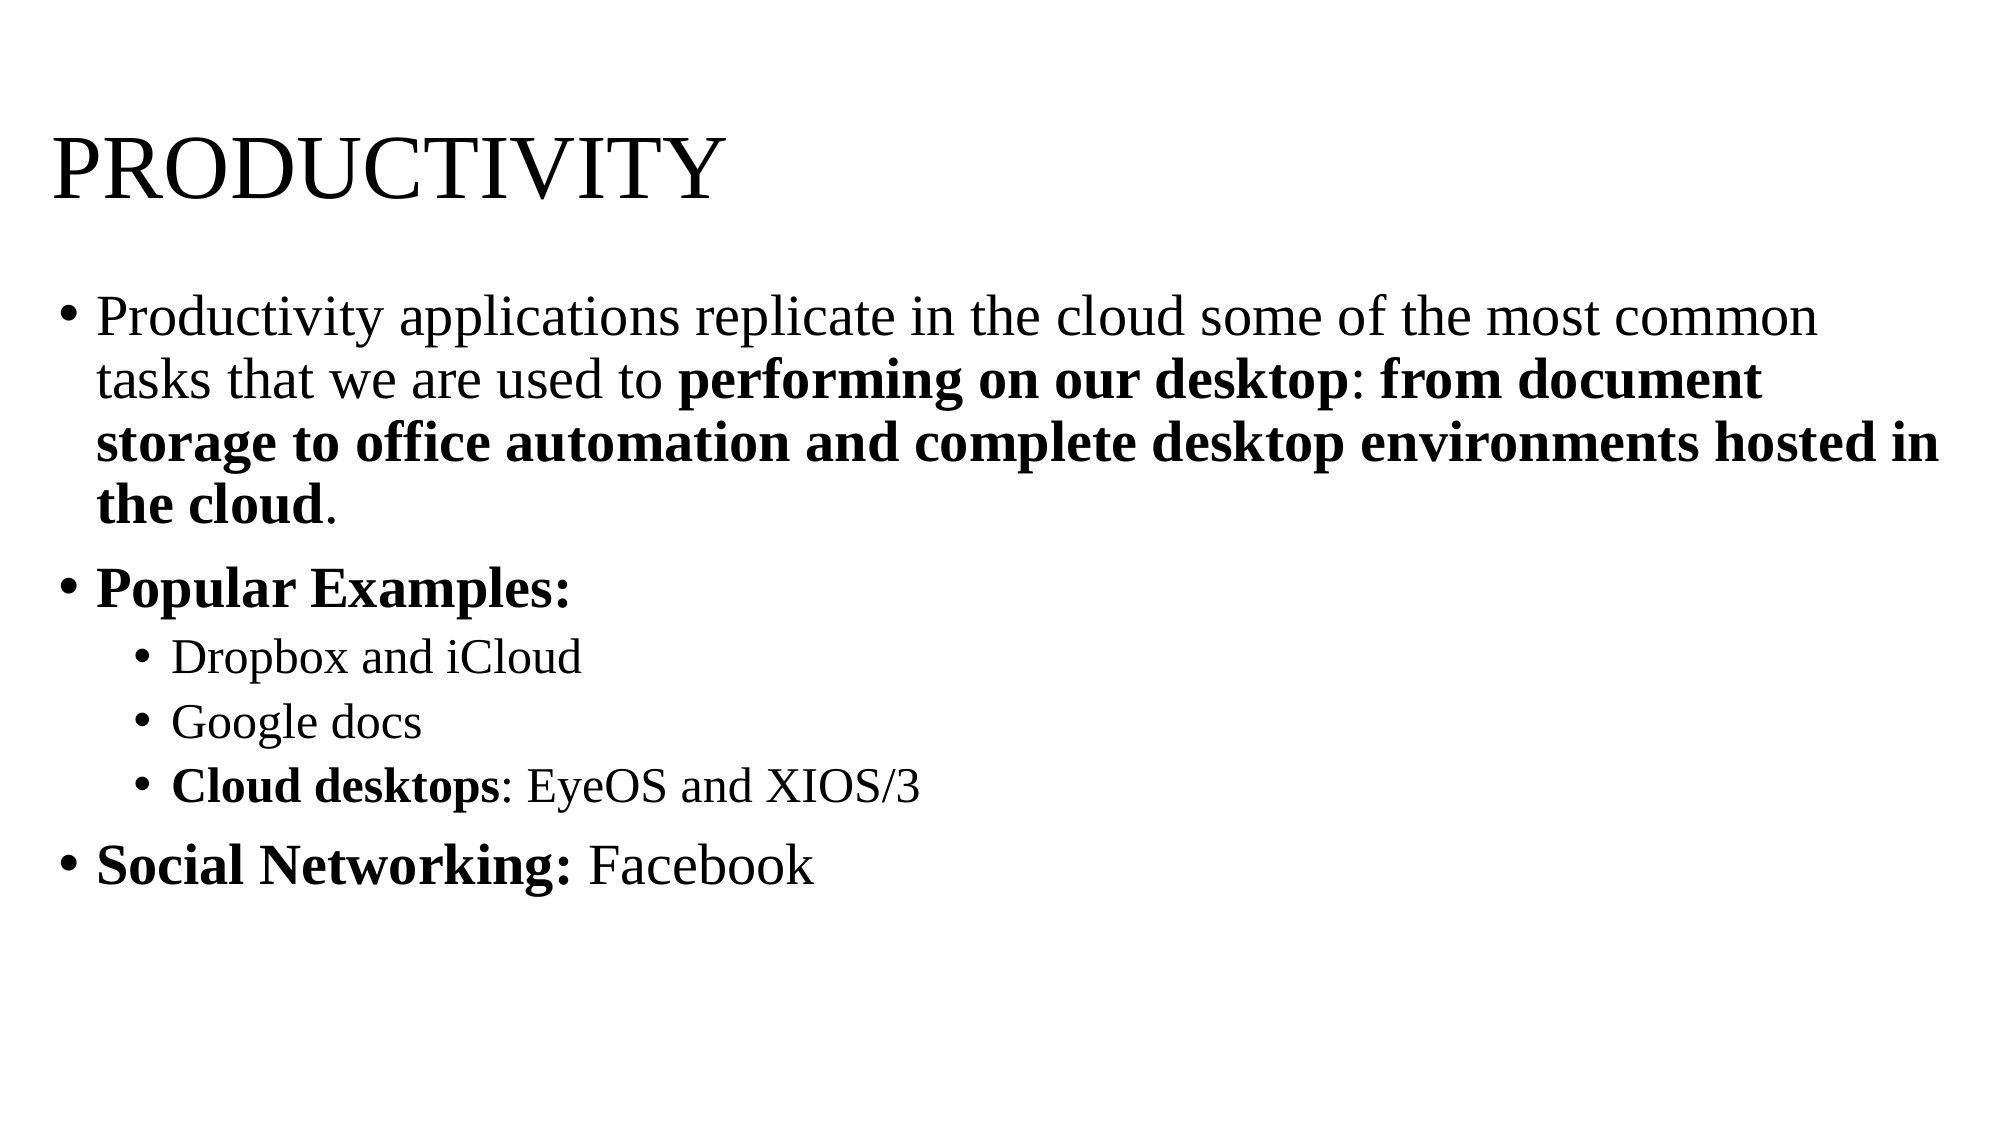

# PRODUCTIVITY
Productivity applications replicate in the cloud some of the most common tasks that we are used to performing on our desktop: from document storage to office automation and complete desktop environments hosted in the cloud.
Popular Examples:
Dropbox and iCloud
Google docs
Cloud desktops: EyeOS and XIOS/3
Social Networking: Facebook